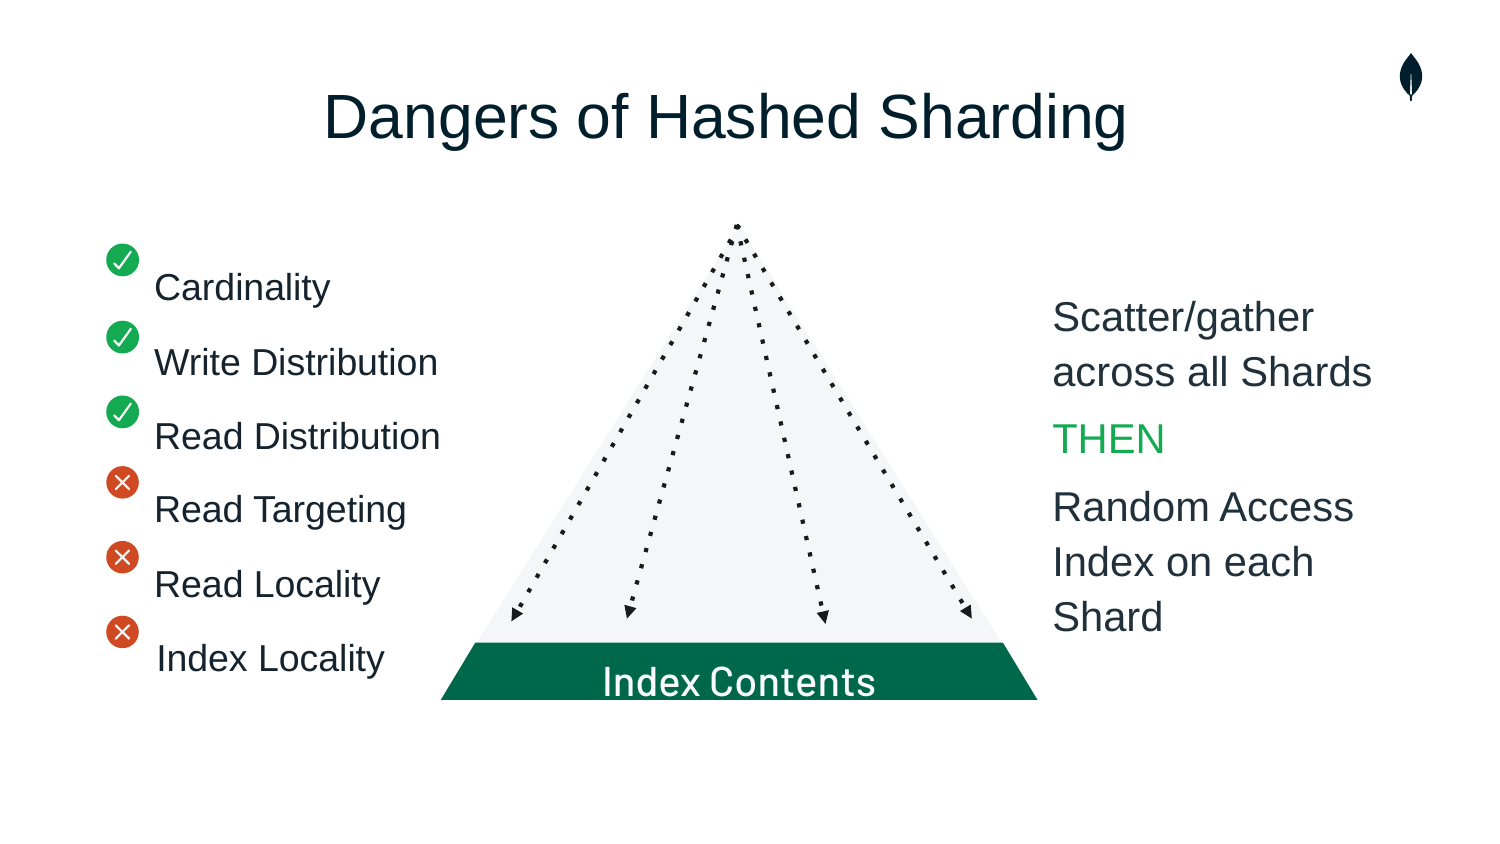

Dangers of Hashed Sharding

Cardinality

Scatter/gather across all Shards
THEN
Random Access Index on each Shard
Write Distribution

Read Distribution

Read Targeting

Read Locality

Index Locality

Index Contents